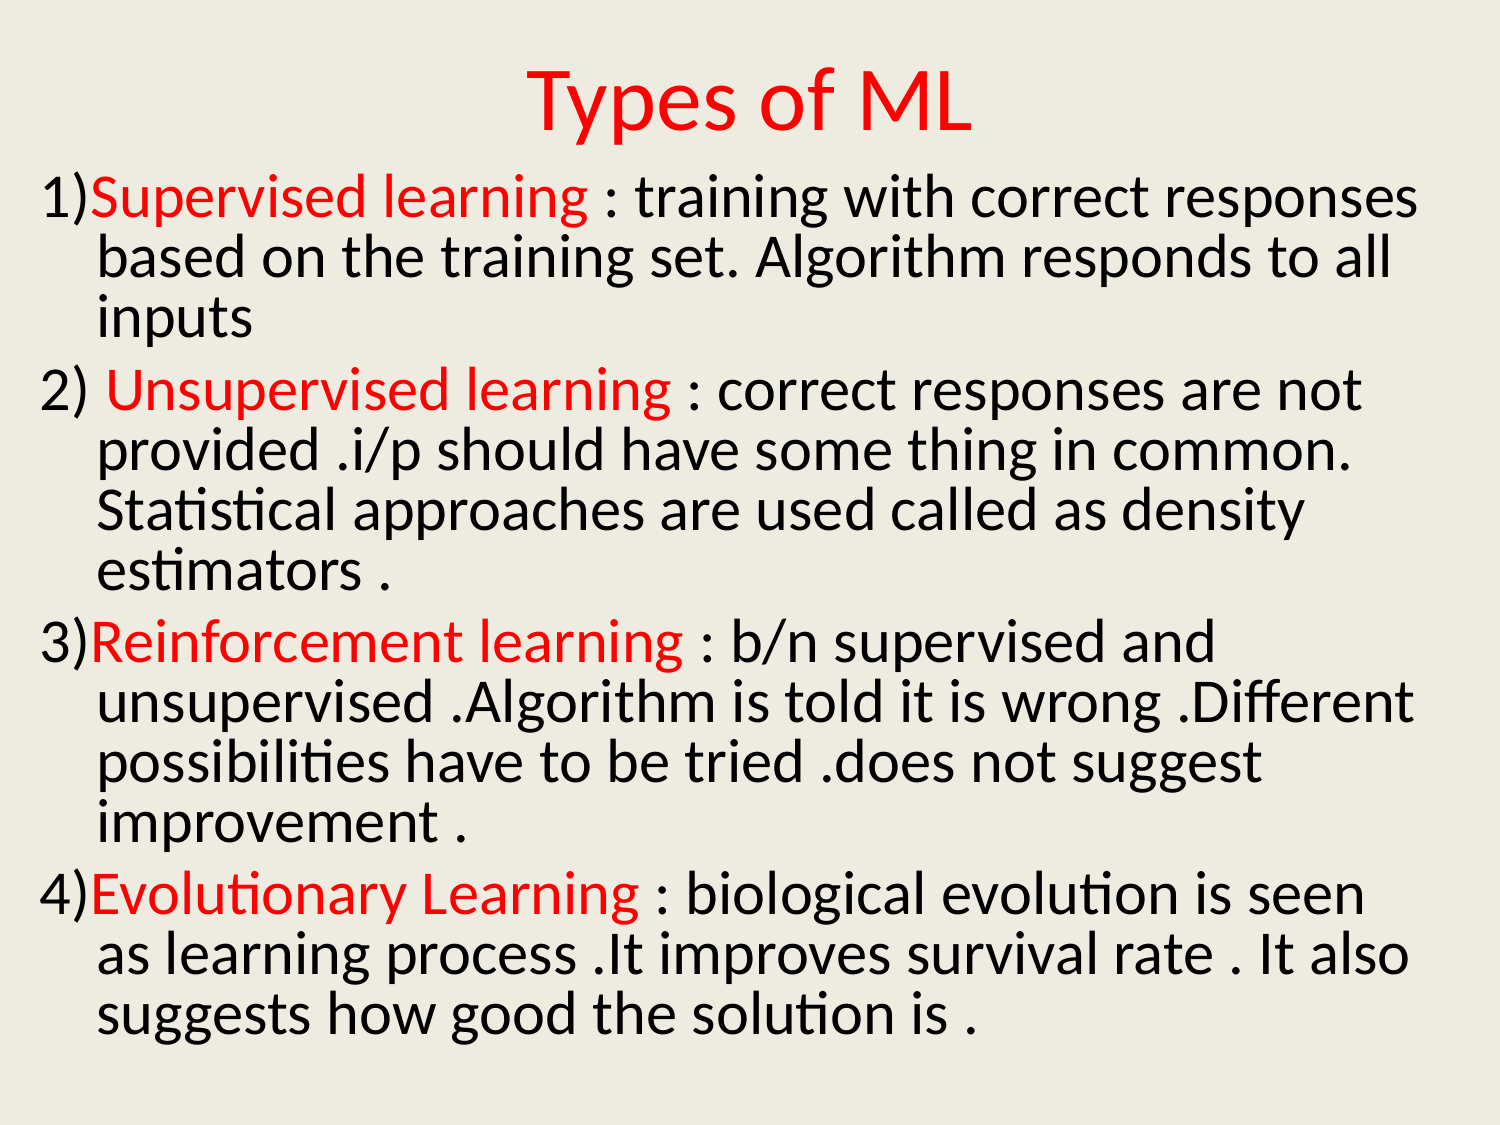

# Types of ML
1)Supervised learning : training with correct responses based on the training set. Algorithm responds to all inputs
2) Unsupervised learning : correct responses are not provided .i/p should have some thing in common. Statistical approaches are used called as density estimators .
3)Reinforcement learning : b/n supervised and unsupervised .Algorithm is told it is wrong .Different possibilities have to be tried .does not suggest improvement .
4)Evolutionary Learning : biological evolution is seen as learning process .It improves survival rate . It also suggests how good the solution is .